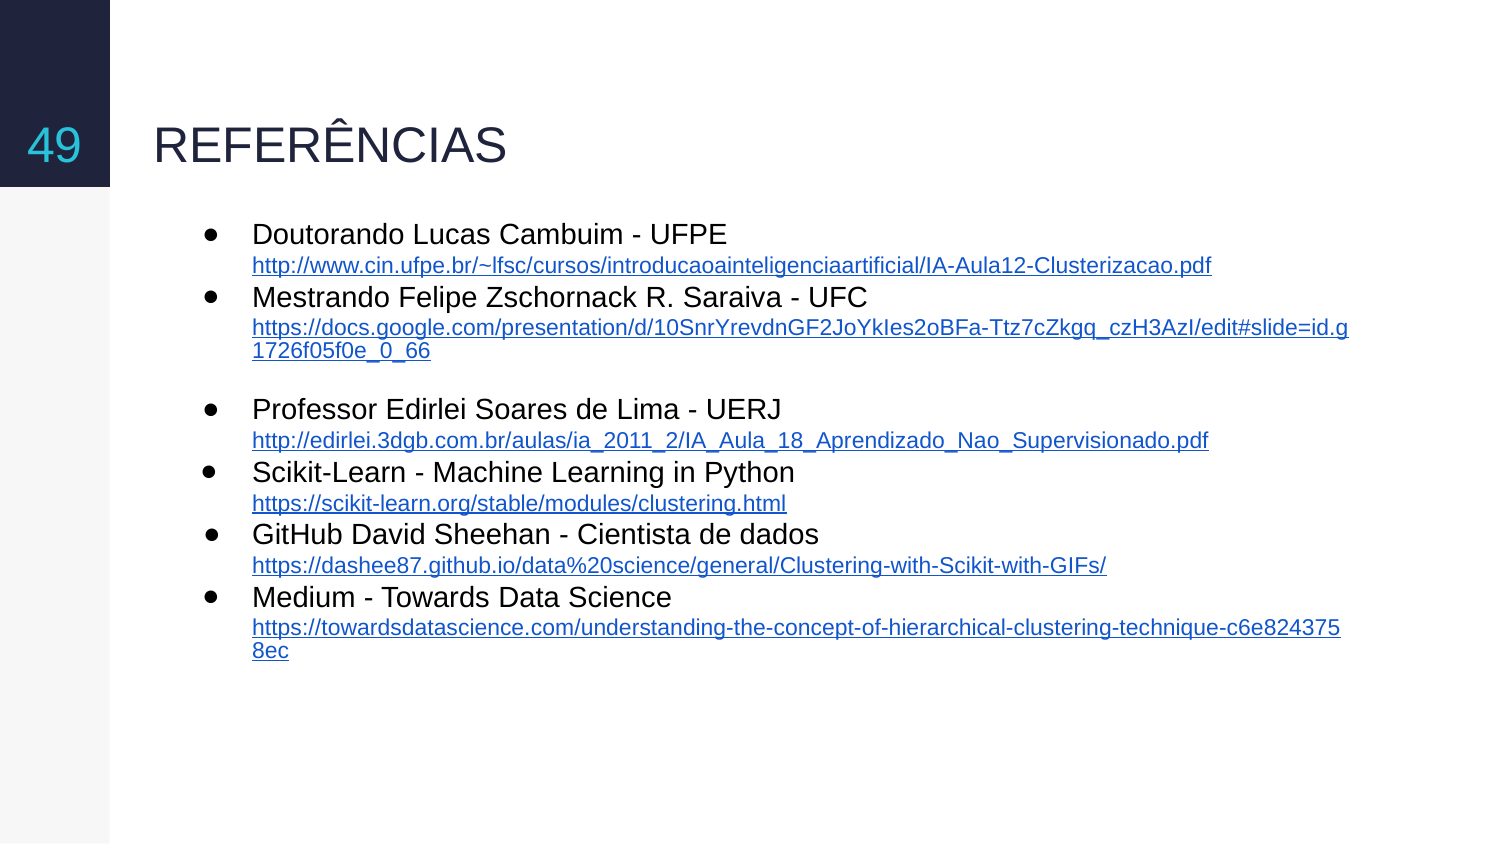

49
# REFERÊNCIAS
Doutorando Lucas Cambuim - UFPE http://www.cin.ufpe.br/~lfsc/cursos/introducaoainteligenciaartificial/IA-Aula12-Clusterizacao.pdf
Mestrando Felipe Zschornack R. Saraiva - UFC https://docs.google.com/presentation/d/10SnrYrevdnGF2JoYkIes2oBFa-Ttz7cZkgq_czH3AzI/edit#slide=id.g1726f05f0e_0_66
Professor Edirlei Soares de Lima - UERJ http://edirlei.3dgb.com.br/aulas/ia_2011_2/IA_Aula_18_Aprendizado_Nao_Supervisionado.pdf
Scikit-Learn - Machine Learning in Python
https://scikit-learn.org/stable/modules/clustering.html
GitHub David Sheehan - Cientista de dados https://dashee87.github.io/data%20science/general/Clustering-with-Scikit-with-GIFs/
Medium - Towards Data Science https://towardsdatascience.com/understanding-the-concept-of-hierarchical-clustering-technique-c6e8243758ec